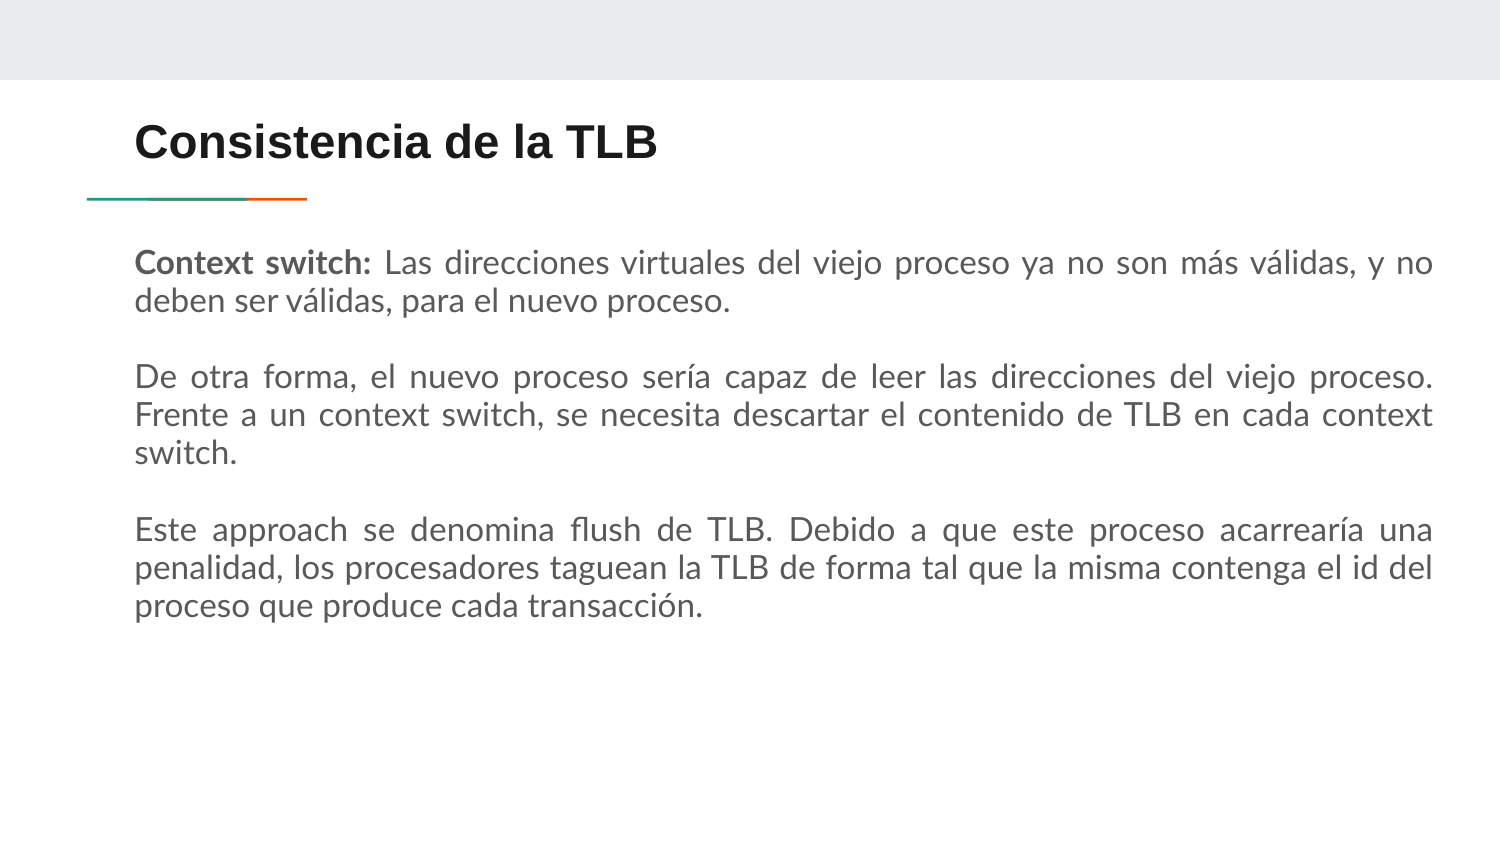

# Consistencia de la TLB
Context switch: Las direcciones virtuales del viejo proceso ya no son más válidas, y no deben ser válidas, para el nuevo proceso.

De otra forma, el nuevo proceso sería capaz de leer las direcciones del viejo proceso. Frente a un context switch, se necesita descartar el contenido de TLB en cada context switch.

Este approach se denomina flush de TLB. Debido a que este proceso acarrearía una penalidad, los procesadores taguean la TLB de forma tal que la misma contenga el id del proceso que produce cada transacción.